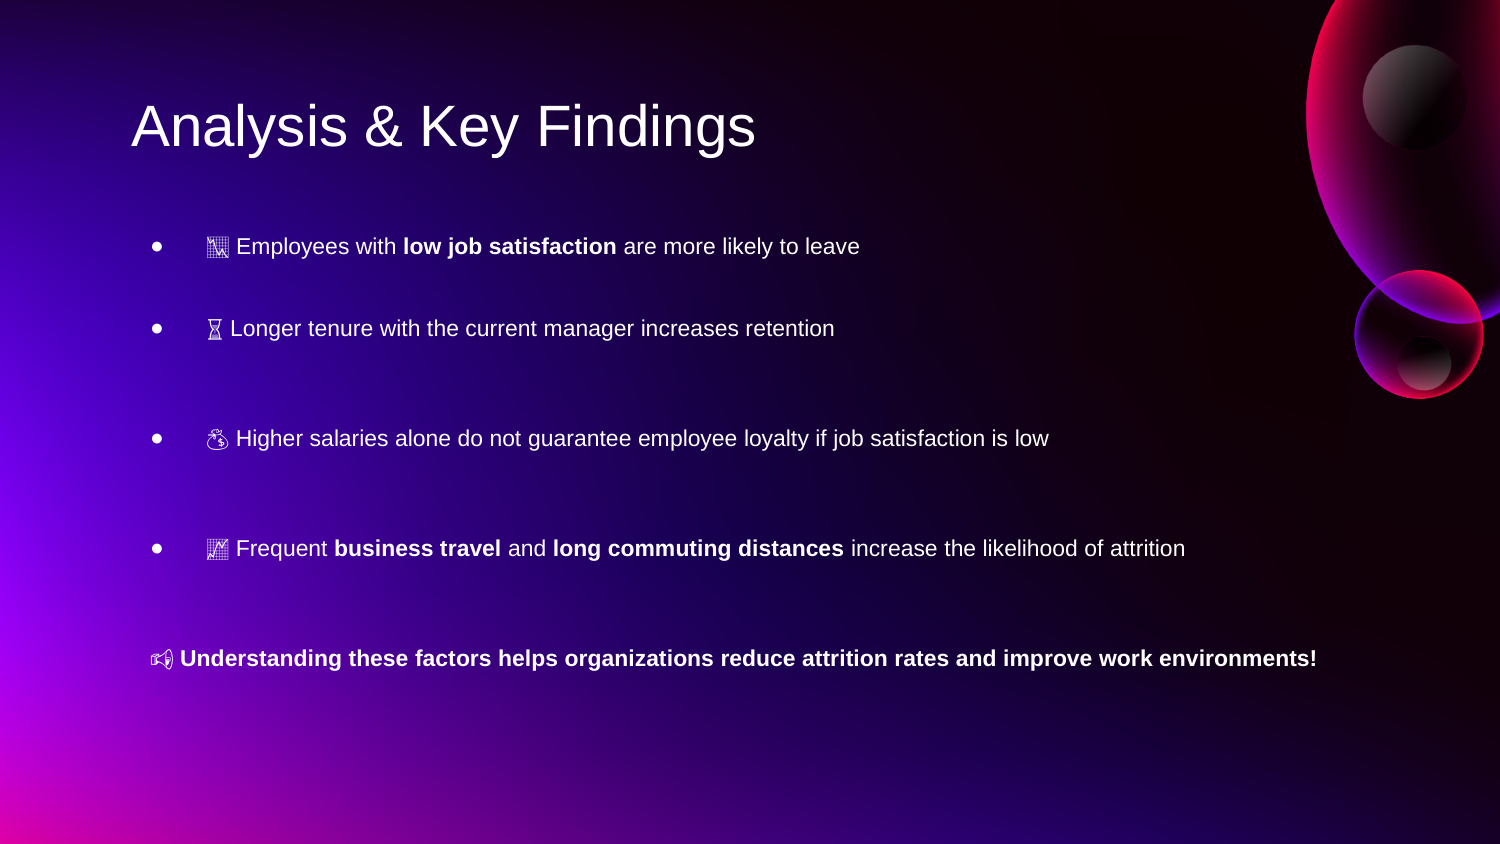

# Analysis & Key Findings
📉 Employees with low job satisfaction are more likely to leave
⏳ Longer tenure with the current manager increases retention
💰 Higher salaries alone do not guarantee employee loyalty if job satisfaction is low
📈 Frequent business travel and long commuting distances increase the likelihood of attrition

📢 Understanding these factors helps organizations reduce attrition rates and improve work environments!